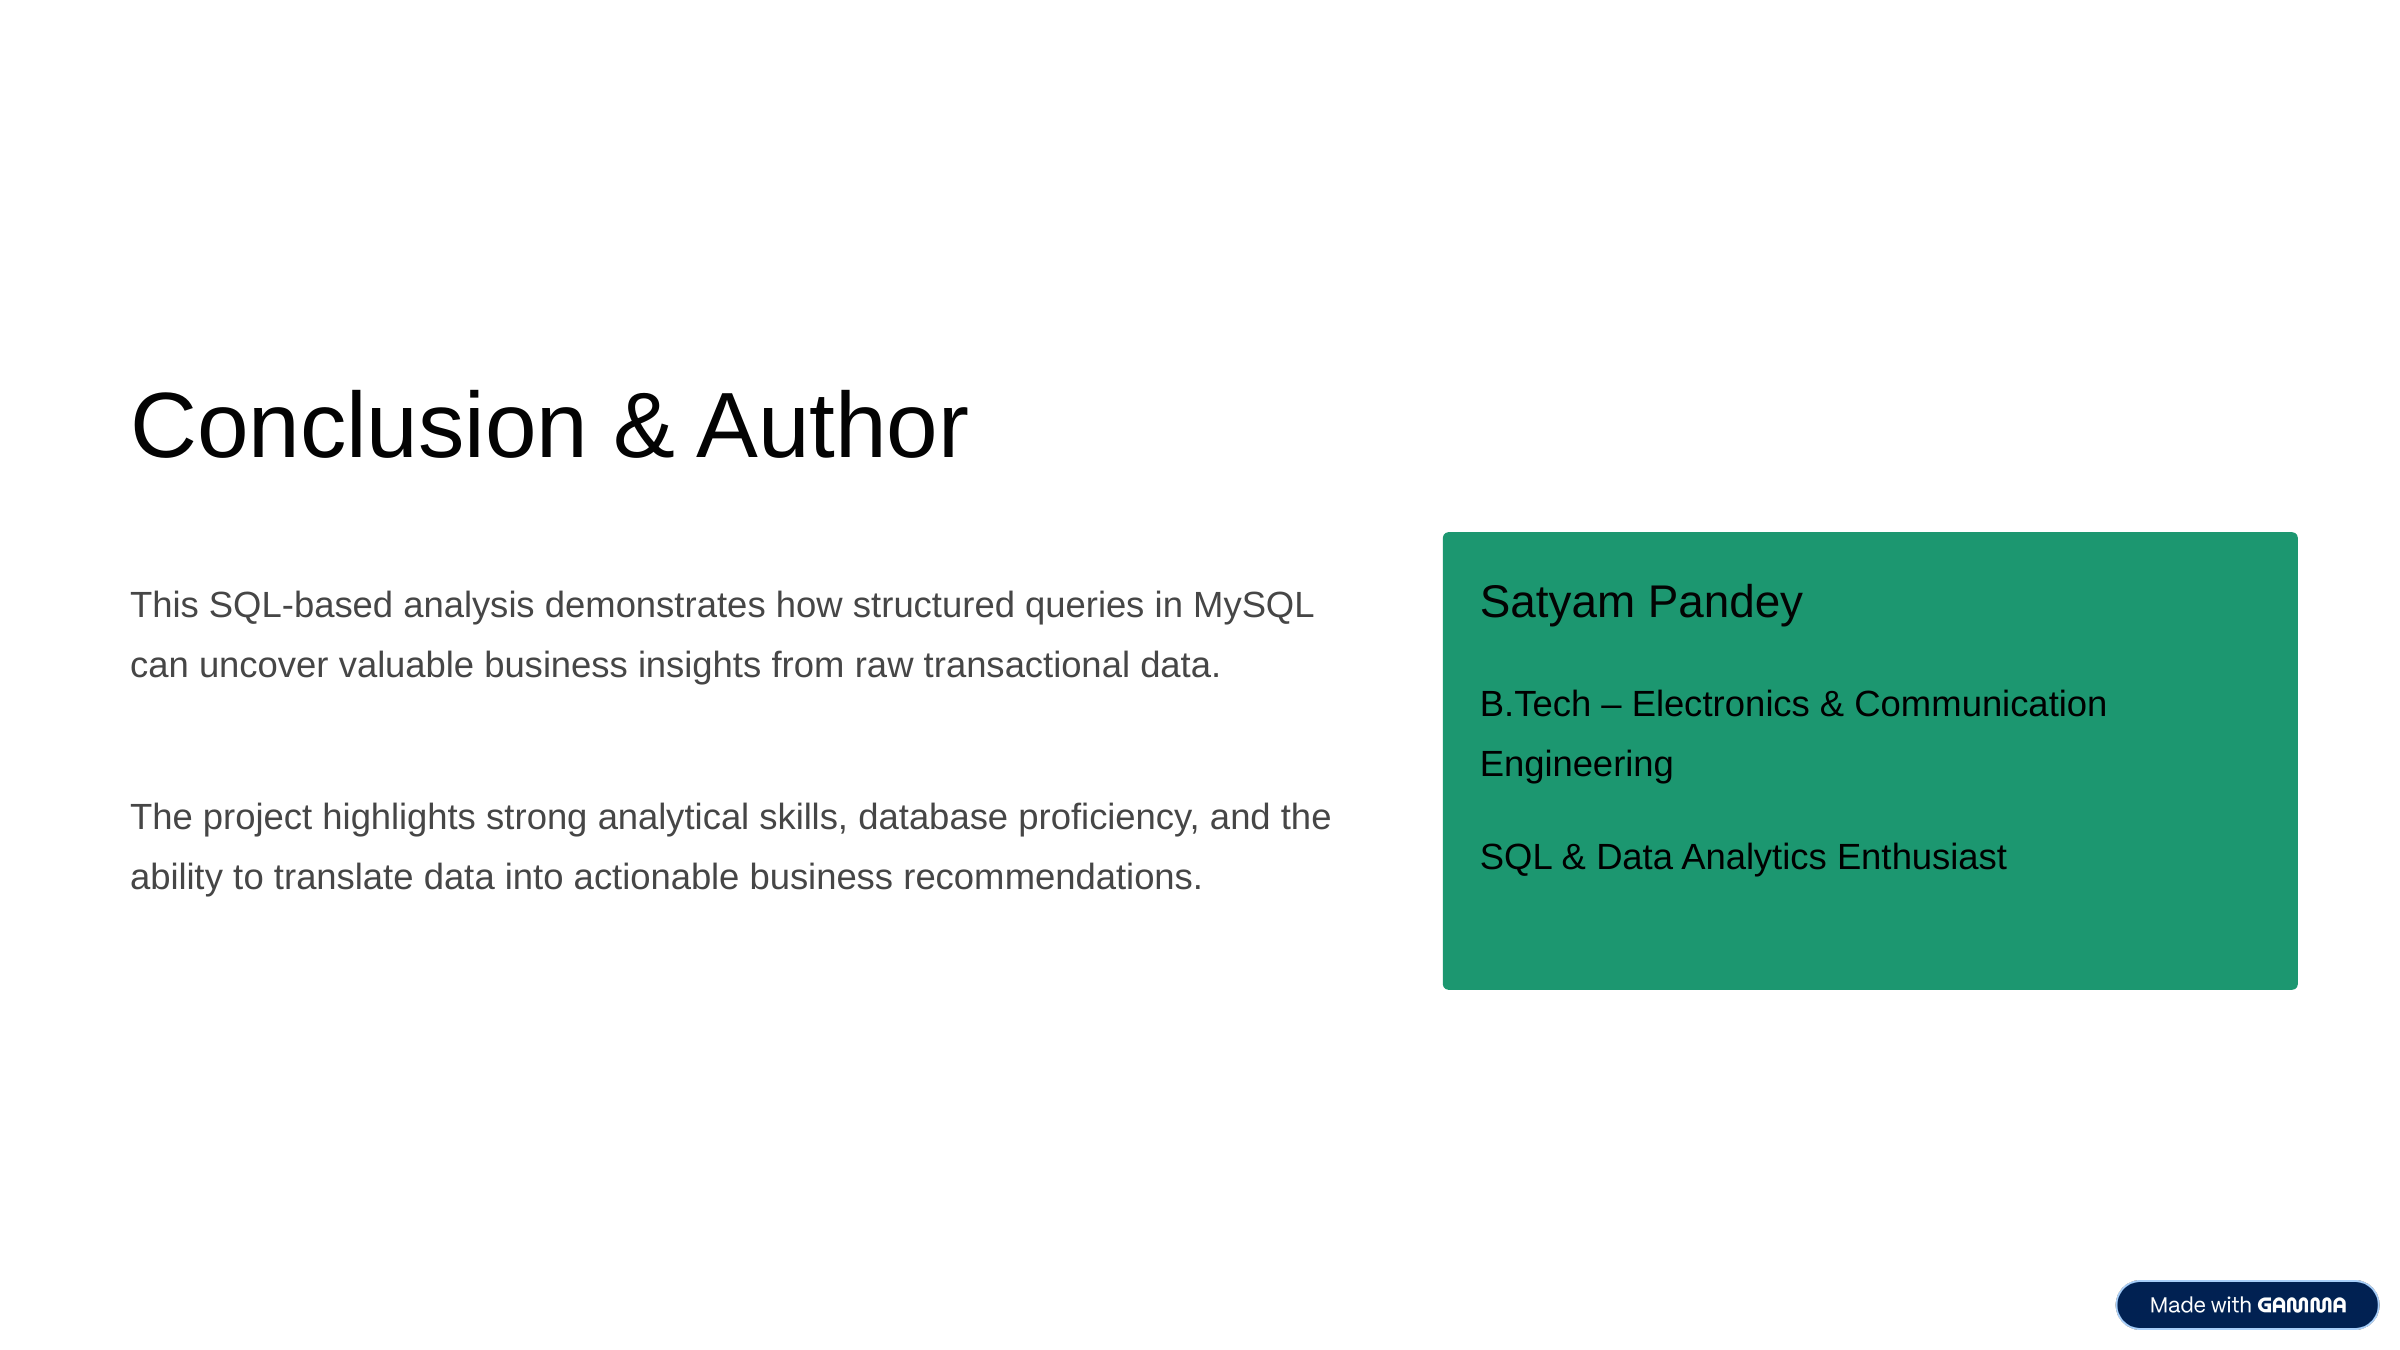

Conclusion & Author

This SQL-based analysis demonstrates how structured queries in MySQL can uncover valuable business insights from raw transactional data.
Satyam Pandey
B.Tech – Electronics & Communication Engineering
The project highlights strong analytical skills, database proficiency, and the ability to translate data into actionable business recommendations.
SQL & Data Analytics Enthusiast